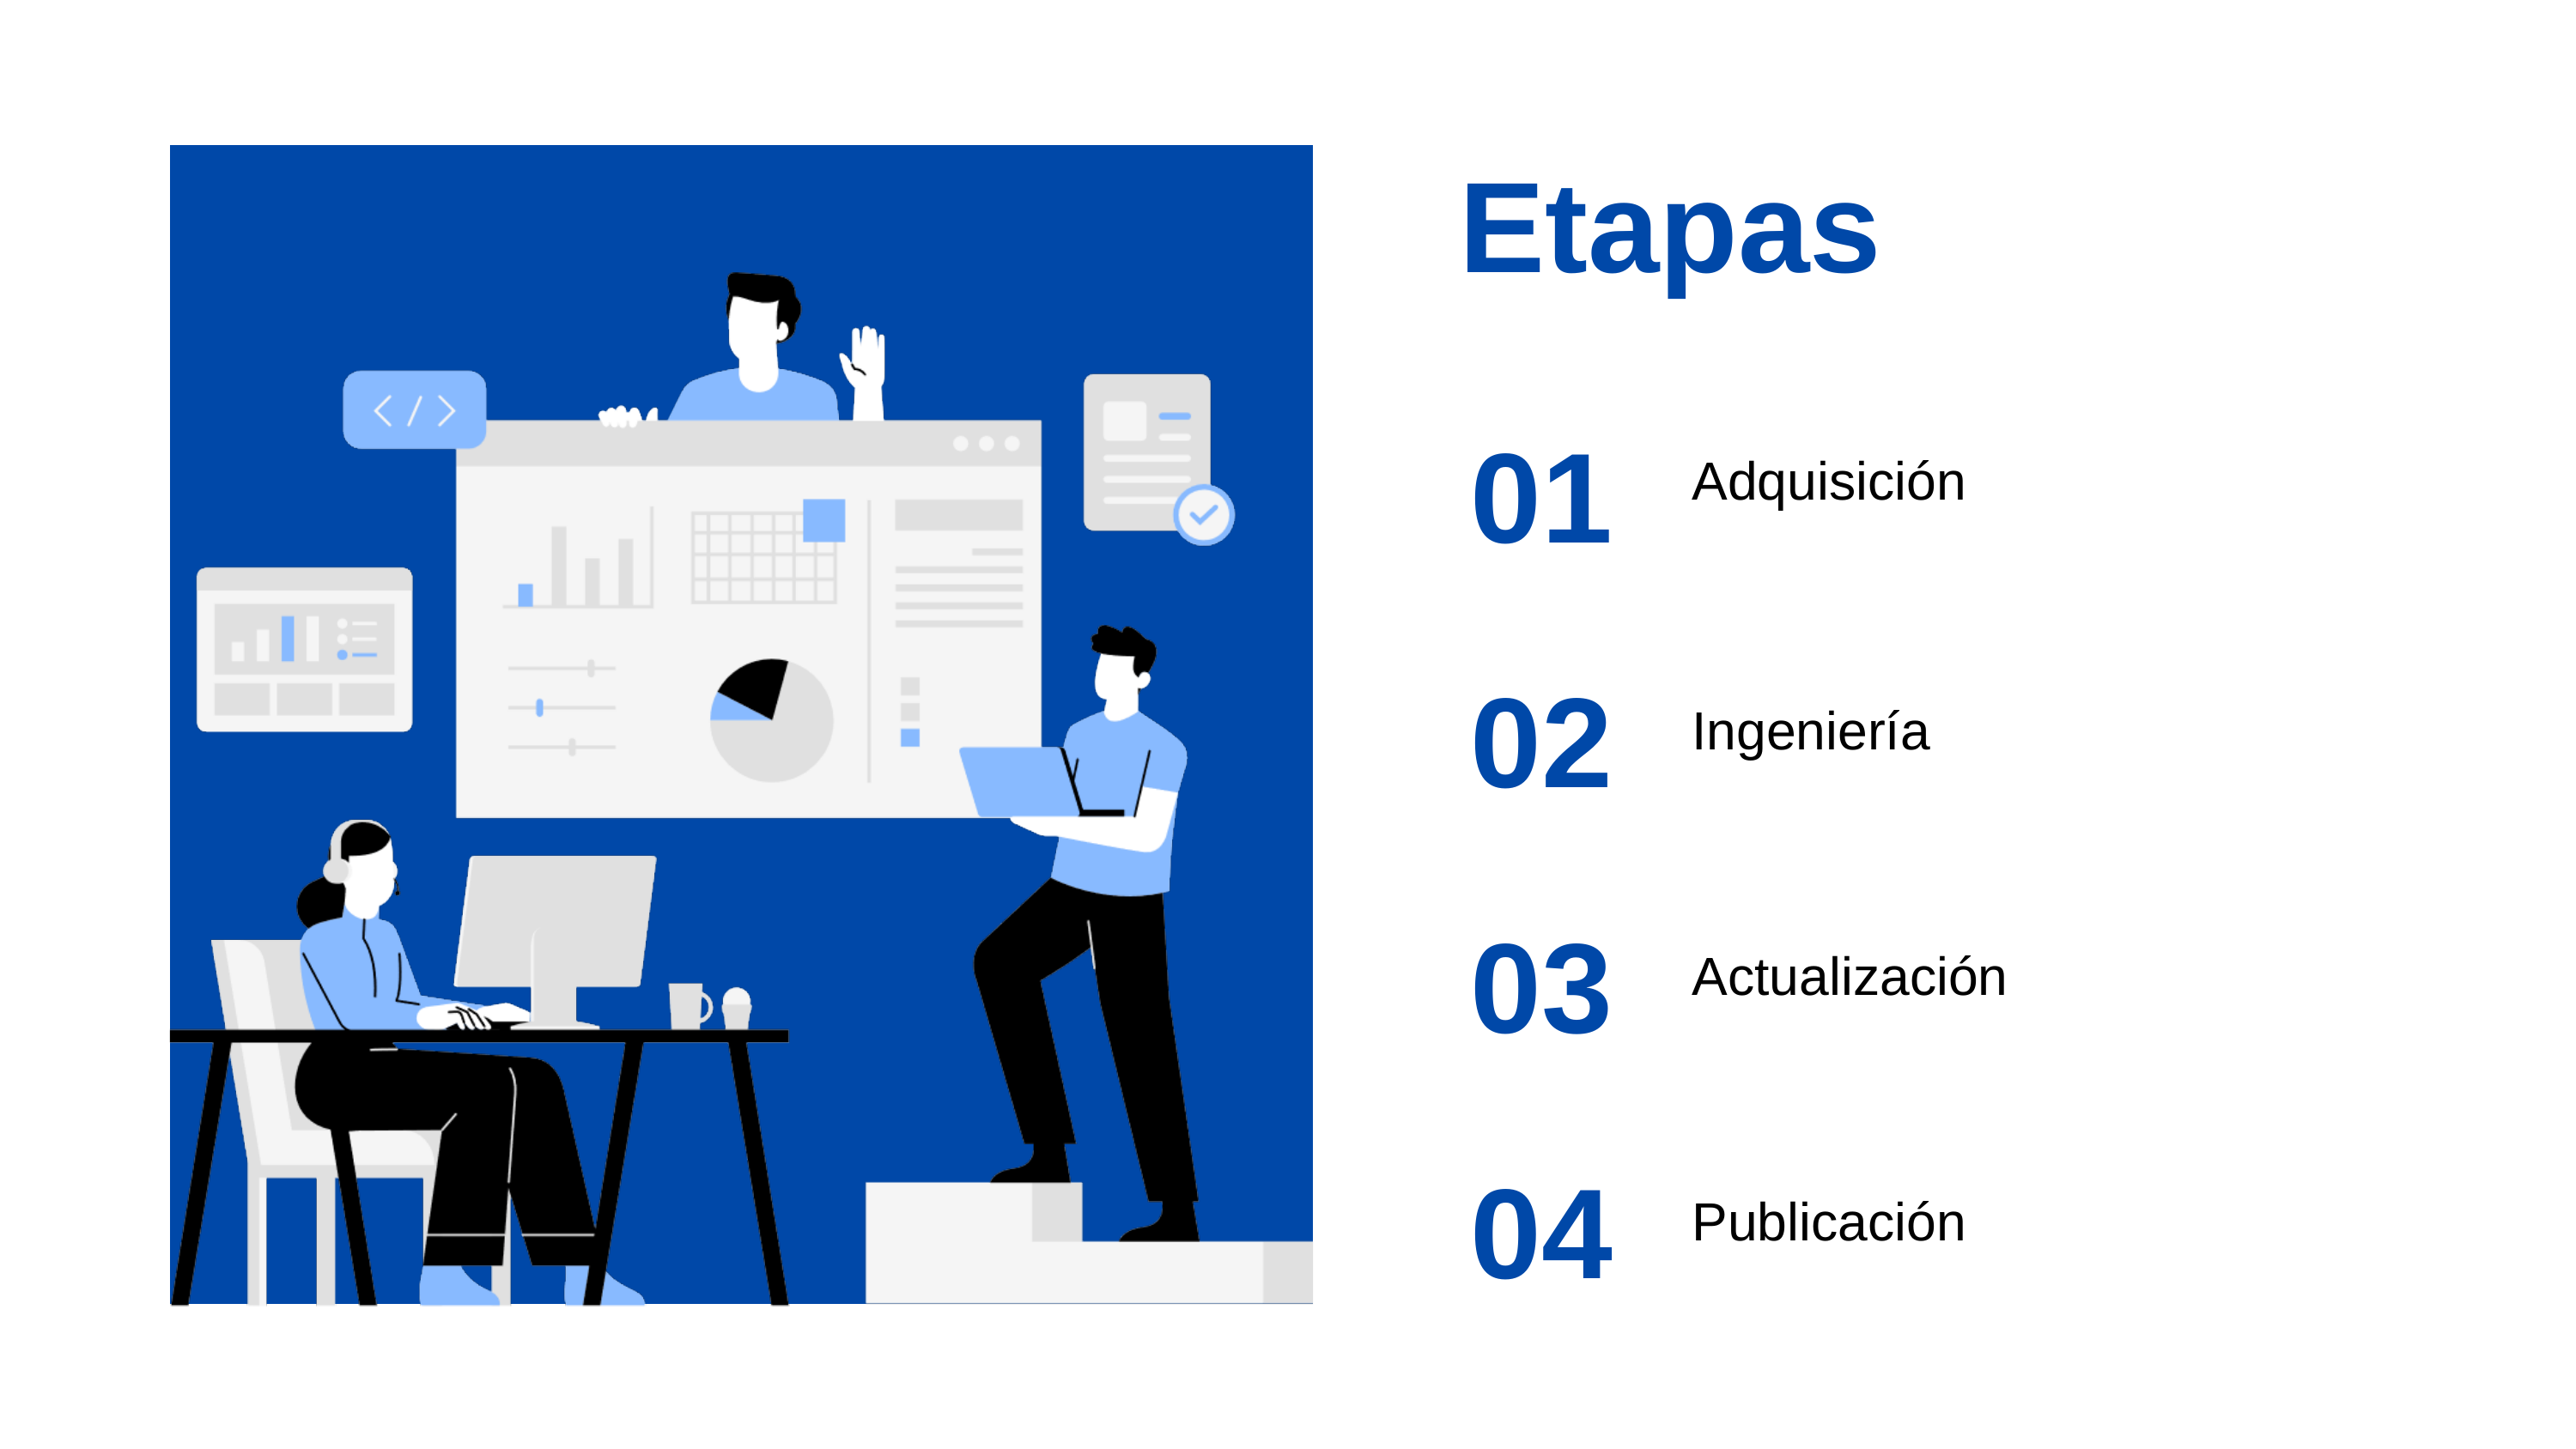

Etapas

01
Adquisición
02
Ingeniería
03
Actualización
04
Publicación